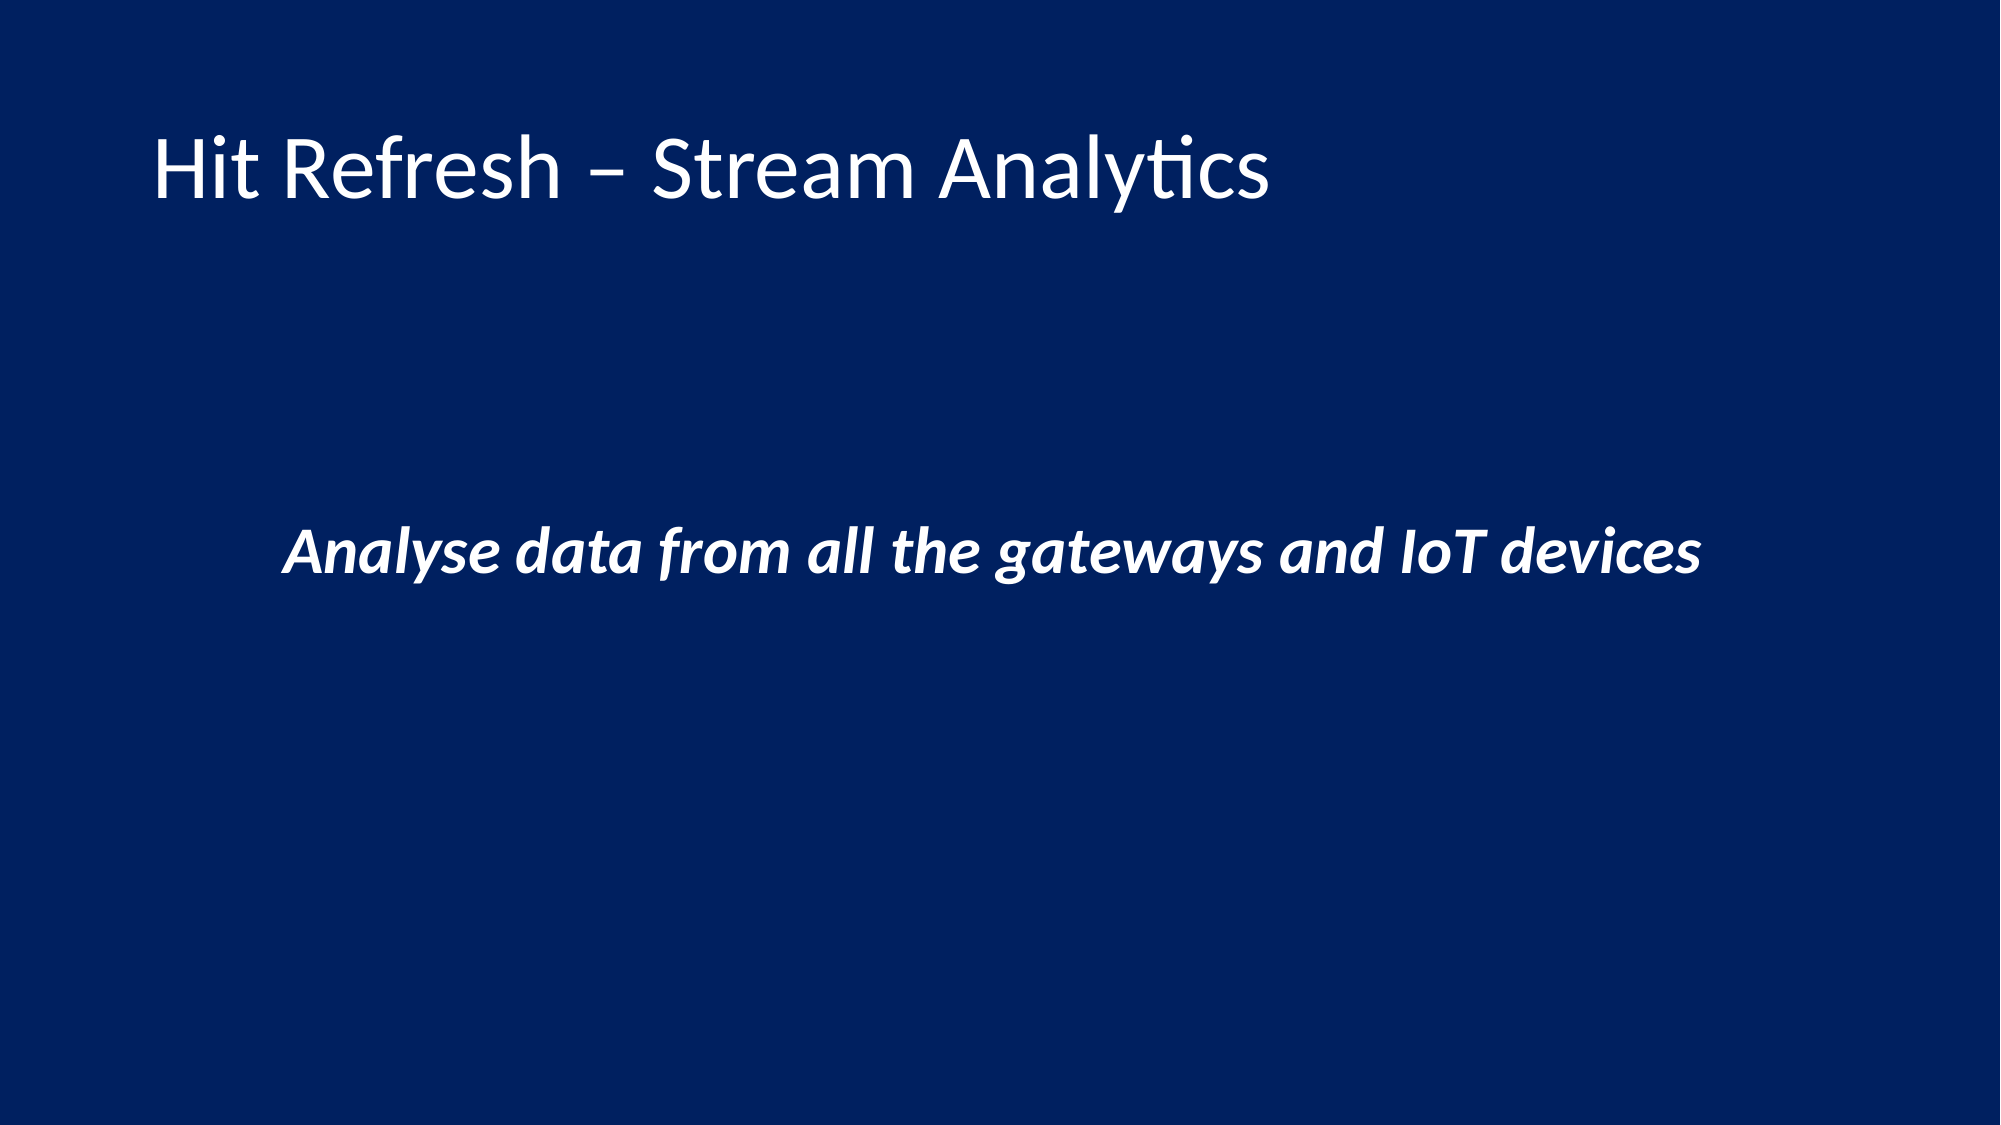

# Hit Refresh – Stream Analytics
Analyse data from all the gateways and IoT devices